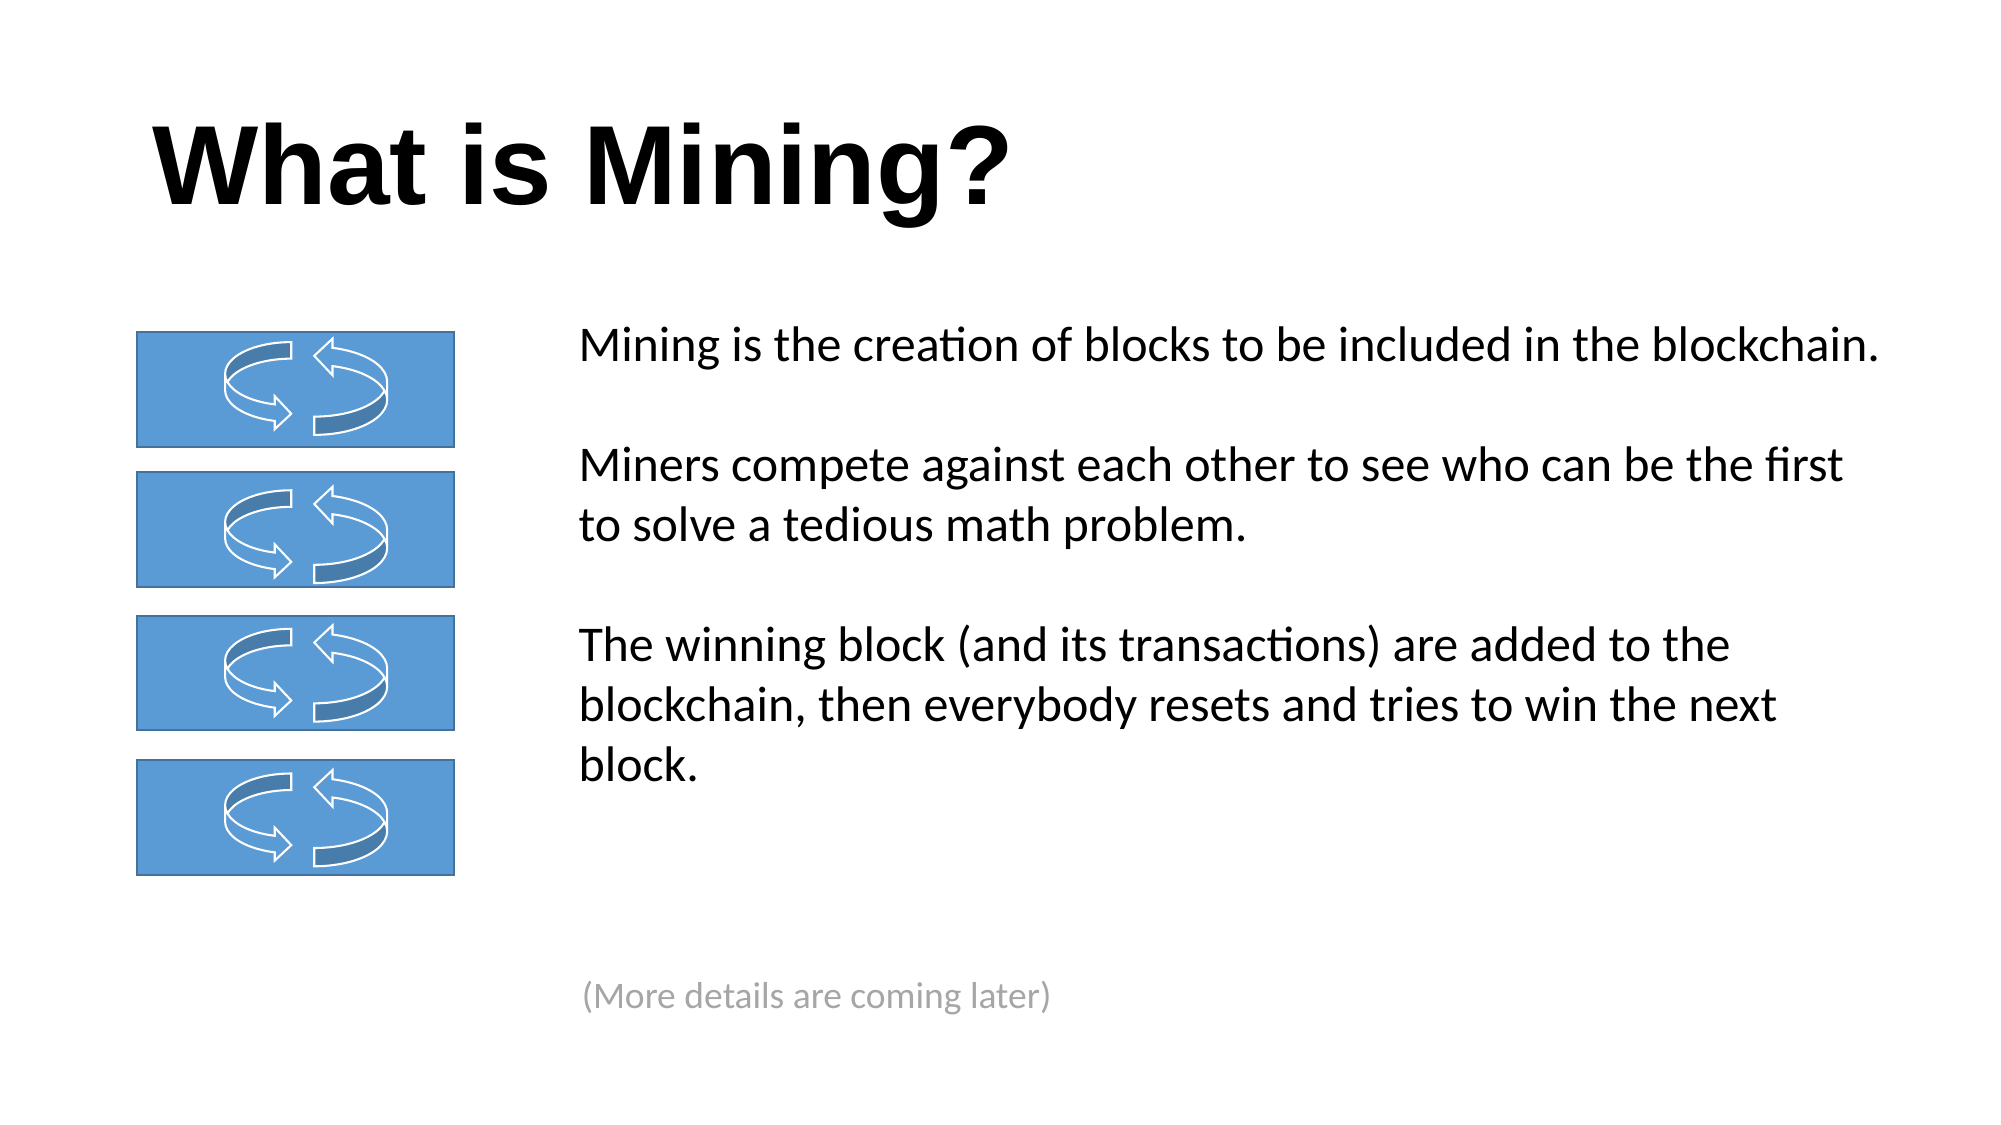

# What is Mining?
Mining is the creation of blocks to be included in the blockchain.

Miners compete against each other to see who can be the first to solve a tedious math problem.

The winning block (and its transactions) are added to the blockchain, then everybody resets and tries to win the next block.

(More details are coming later)